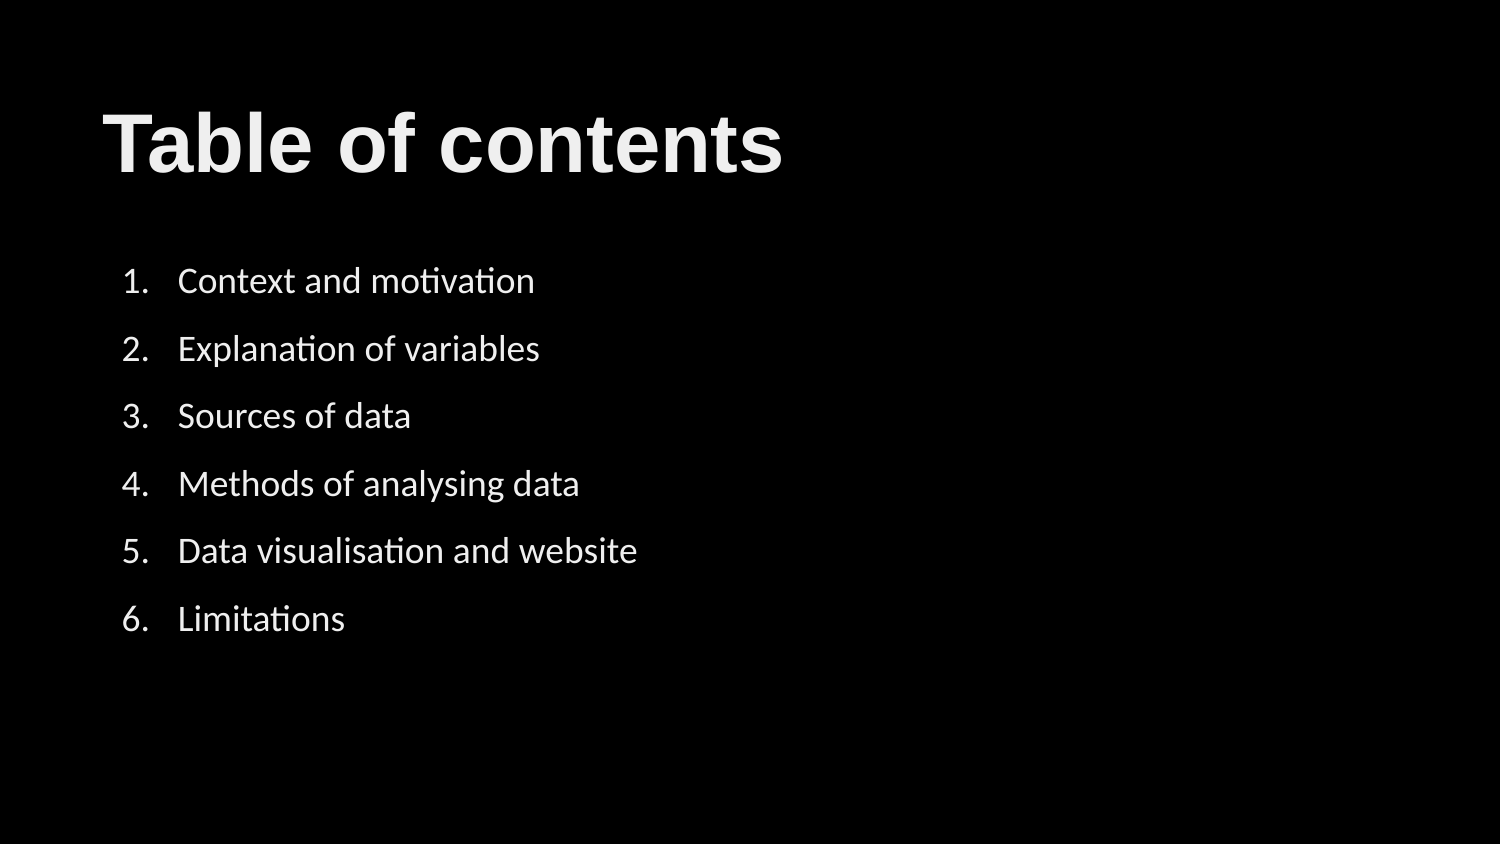

Table of contents

Context and motivation
Explanation of variables
Sources of data
Methods of analysing data
Data visualisation and website
Limitations